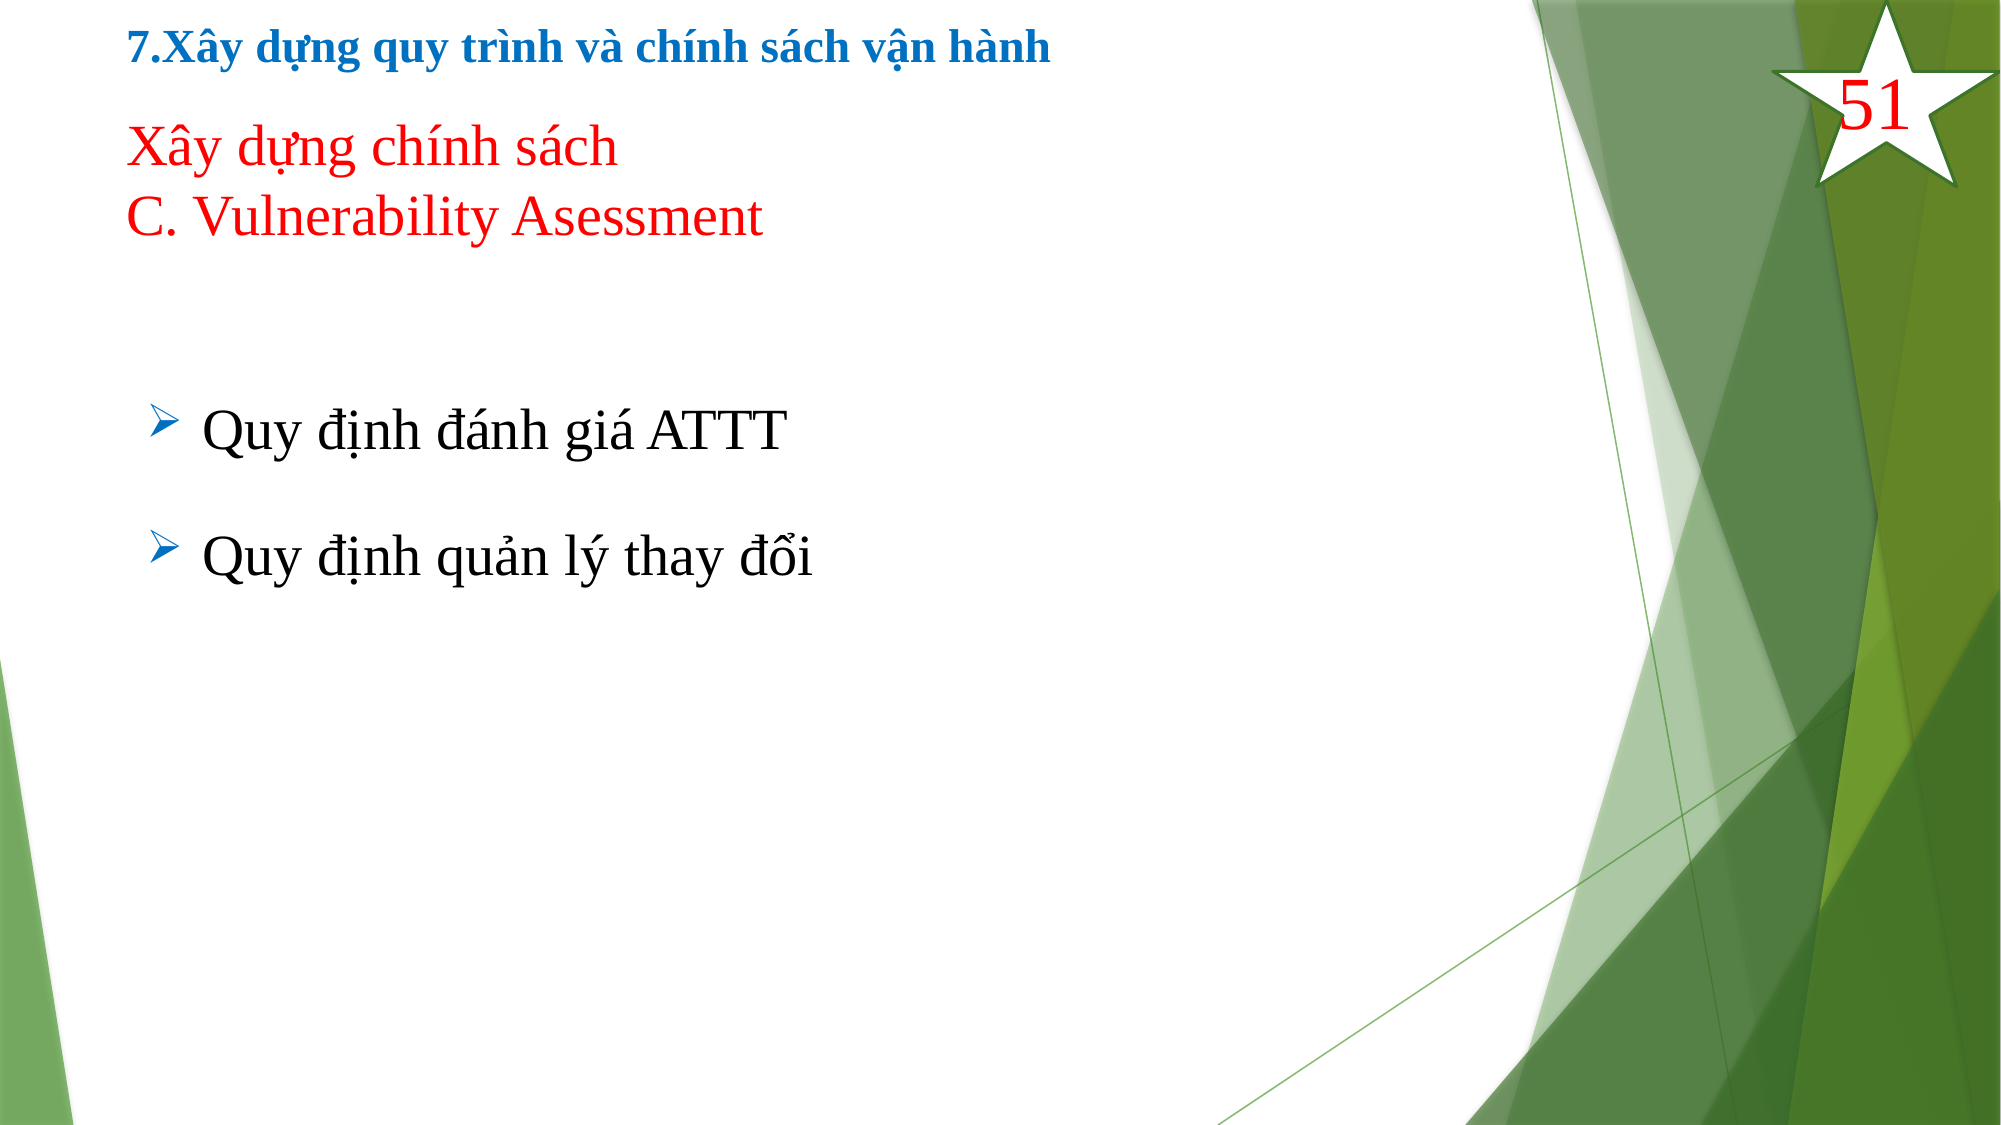

# 7.Xây dựng quy trình và chính sách vận hành
51
Xây dựng chính sách
C. Vulnerability Asessment
Quy định đánh giá ATTT
Quy định quản lý thay đổi